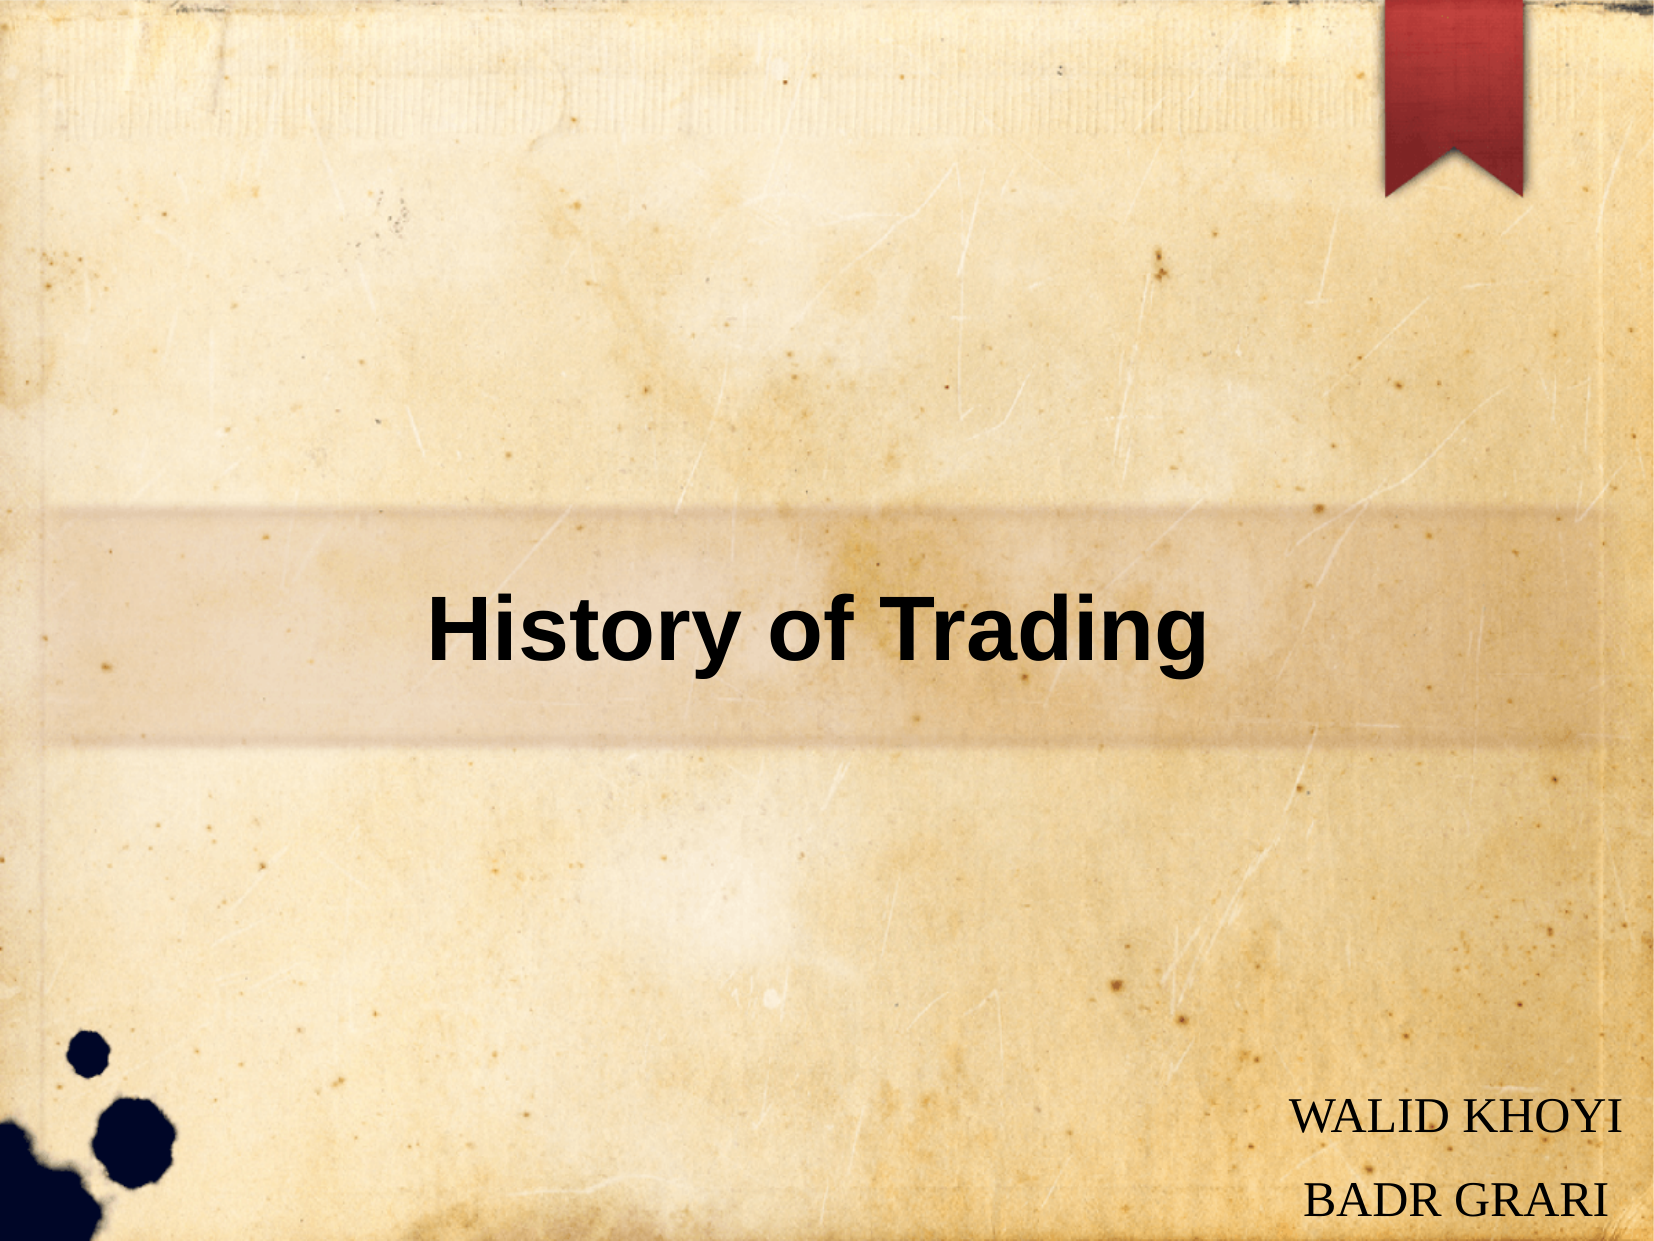

History of Trading
WALID KHOYI
BADR GRARI